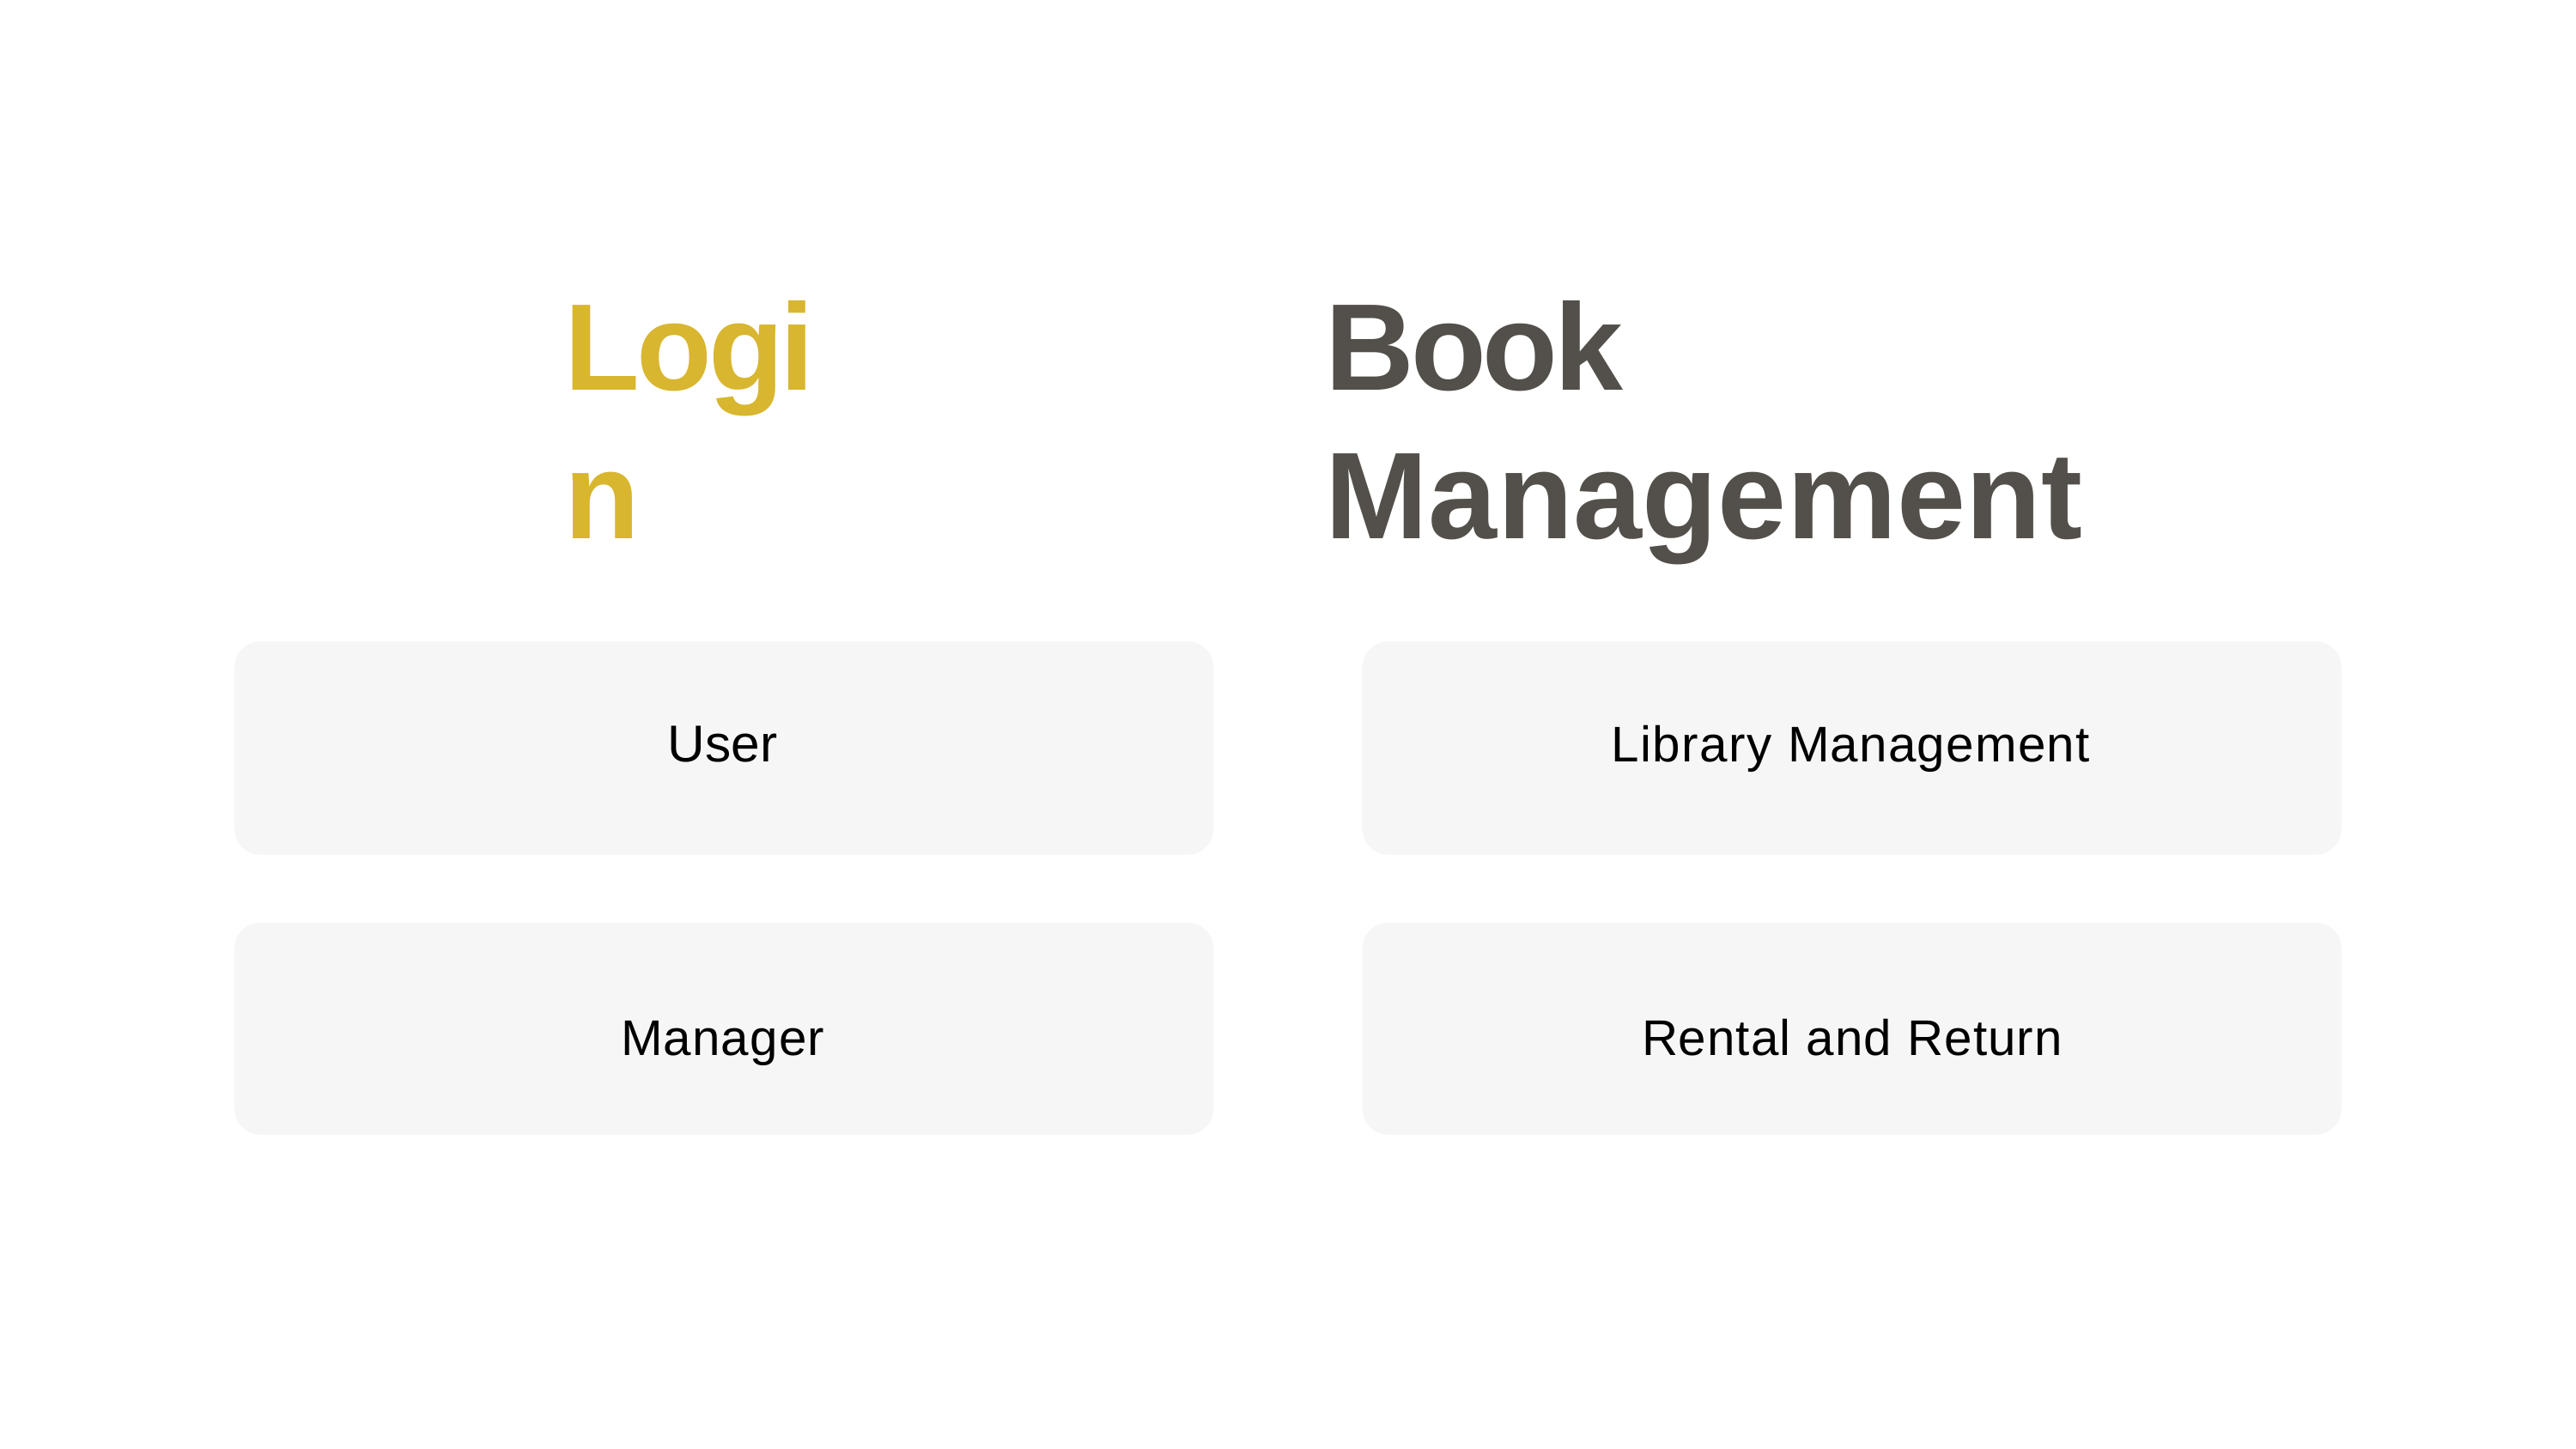

# Login
Book Management

User
Library Management

Manager
Rental and Return